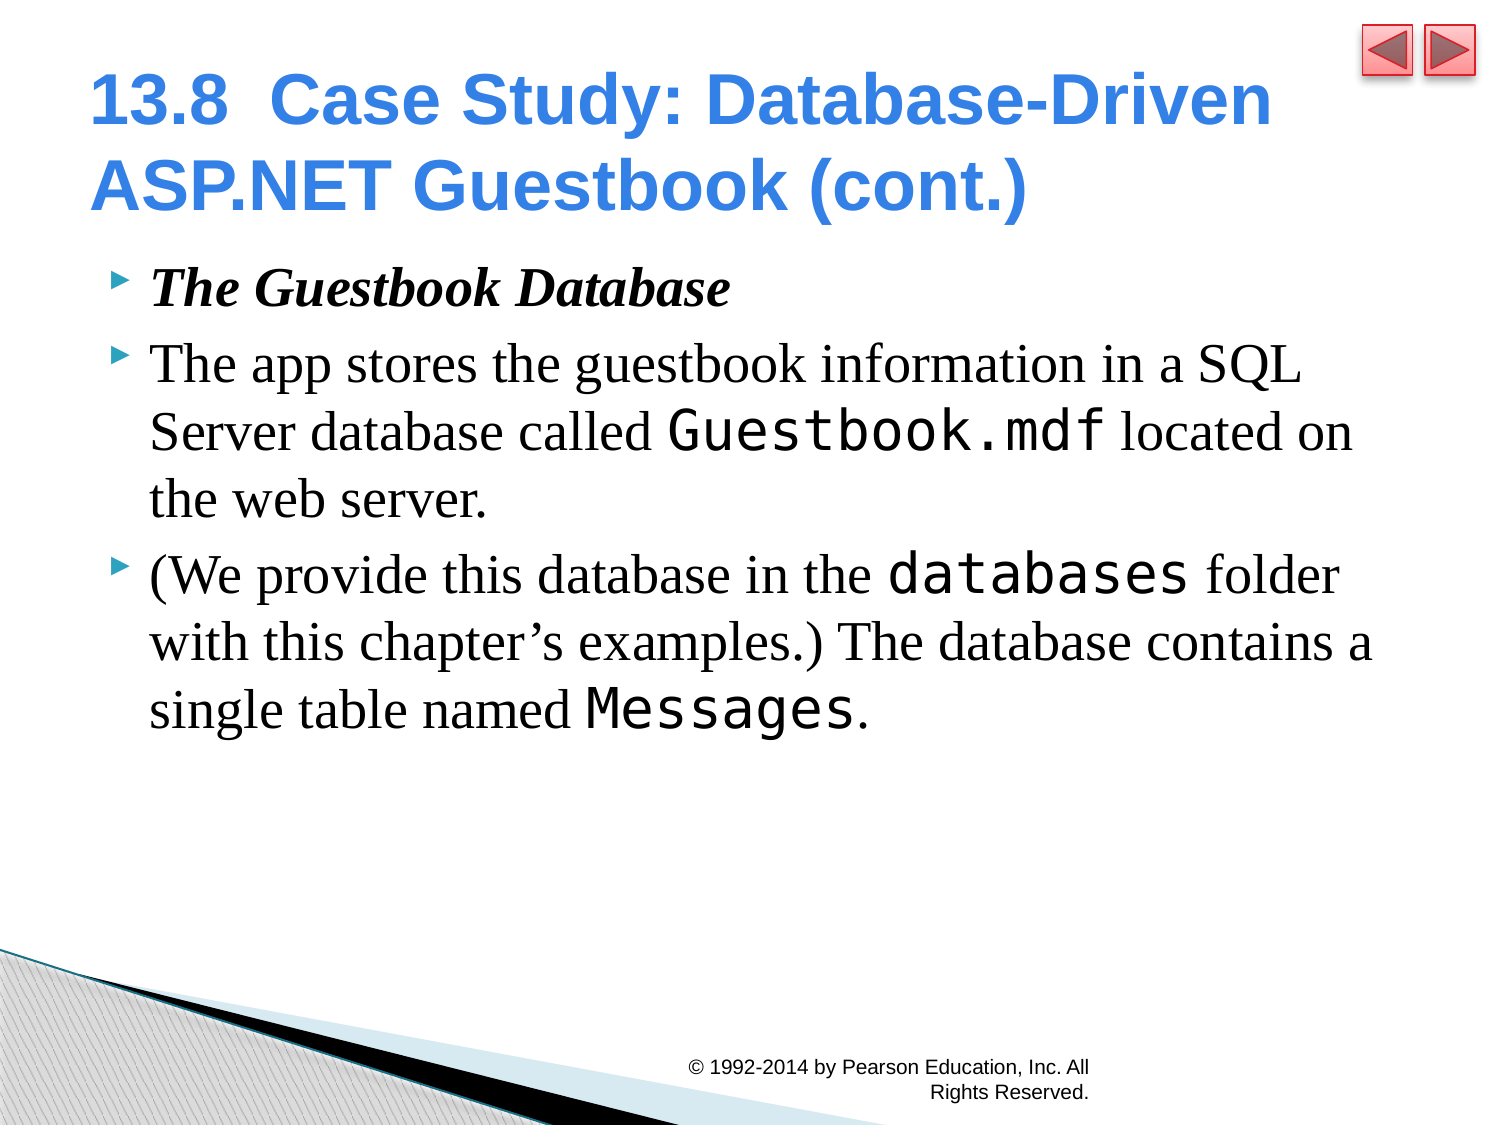

# 13.8  Case Study: Database-Driven ASP.NET Guestbook (cont.)
The Guestbook Database
The app stores the guestbook information in a SQL Server database called Guestbook.mdf located on the web server.
(We provide this database in the databases folder with this chapter’s examples.) The database contains a single table named Messages.
© 1992-2014 by Pearson Education, Inc. All Rights Reserved.